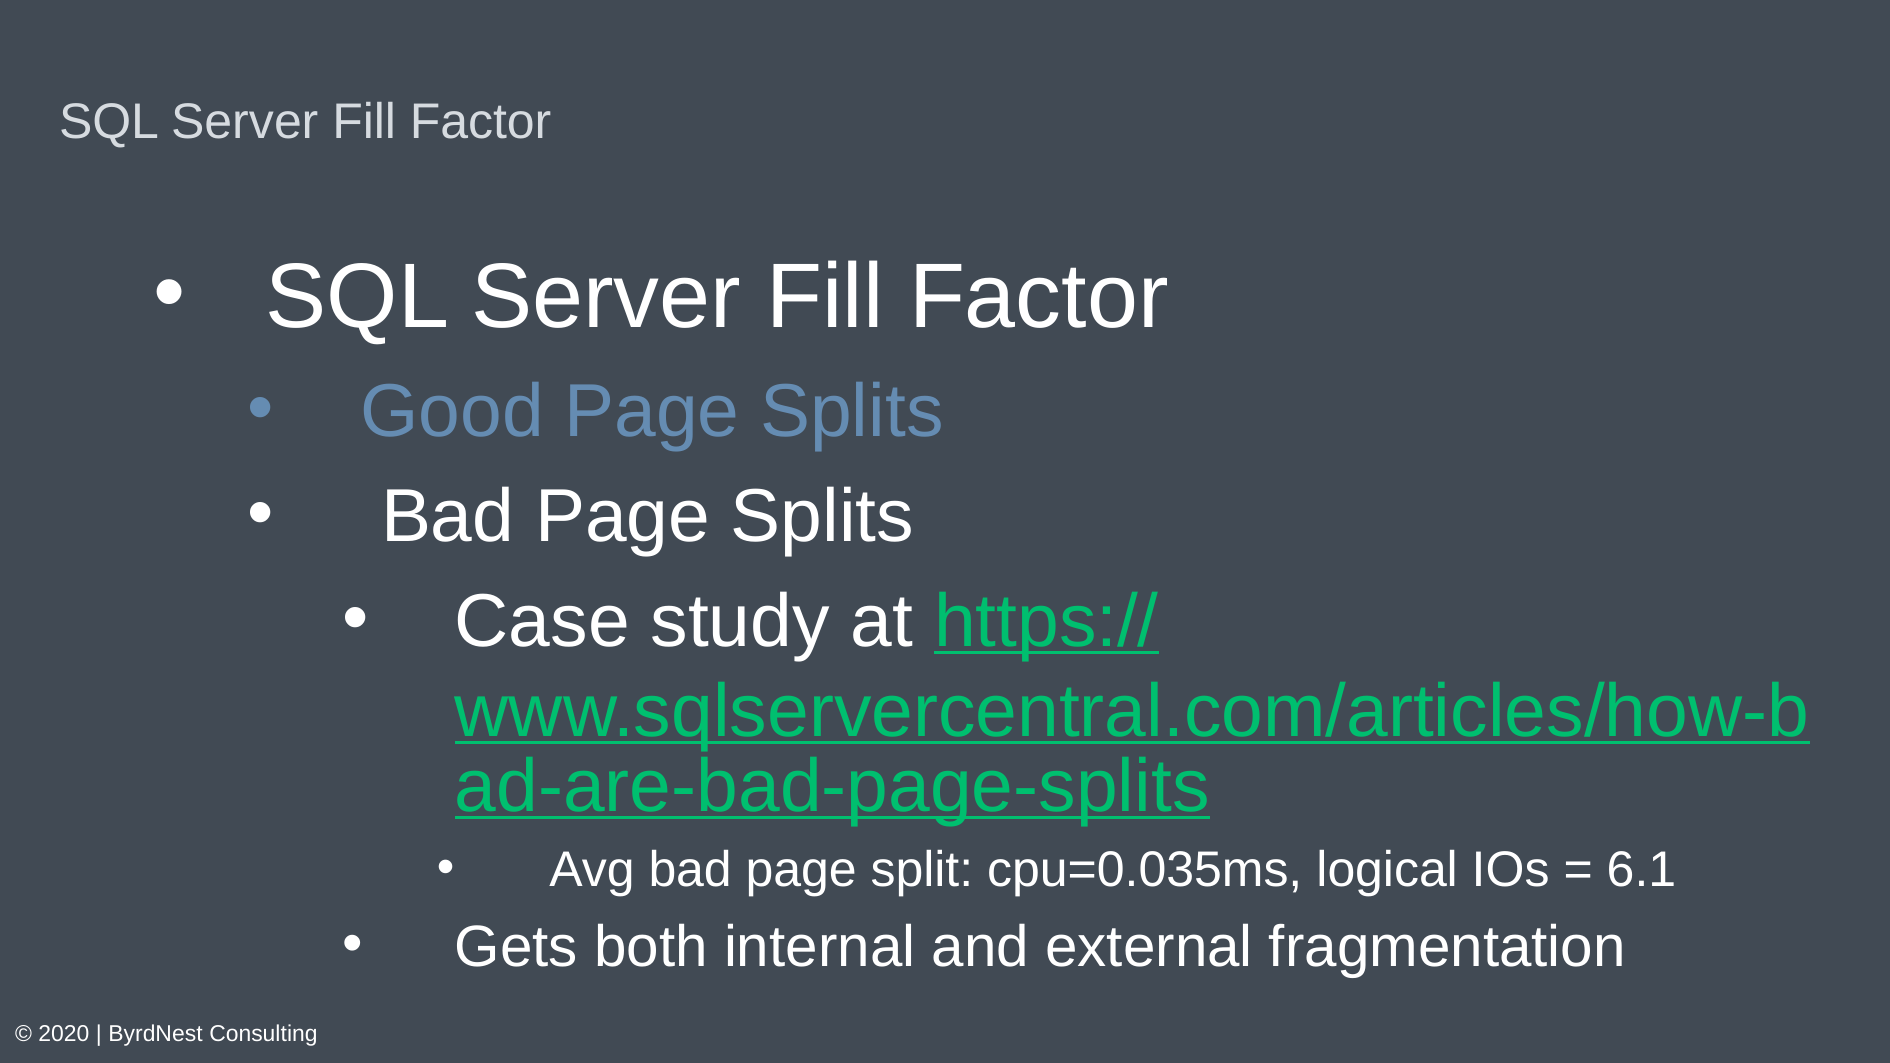

# SQL Server Fill Factor
SQL Server Fill Factor
Good Page Splits
 Bad Page Splits
Case study at https://www.sqlservercentral.com/articles/how-bad-are-bad-page-splits
Avg bad page split: cpu=0.035ms, logical IOs = 6.1
Gets both internal and external fragmentation

© 2020 | ByrdNest Consulting